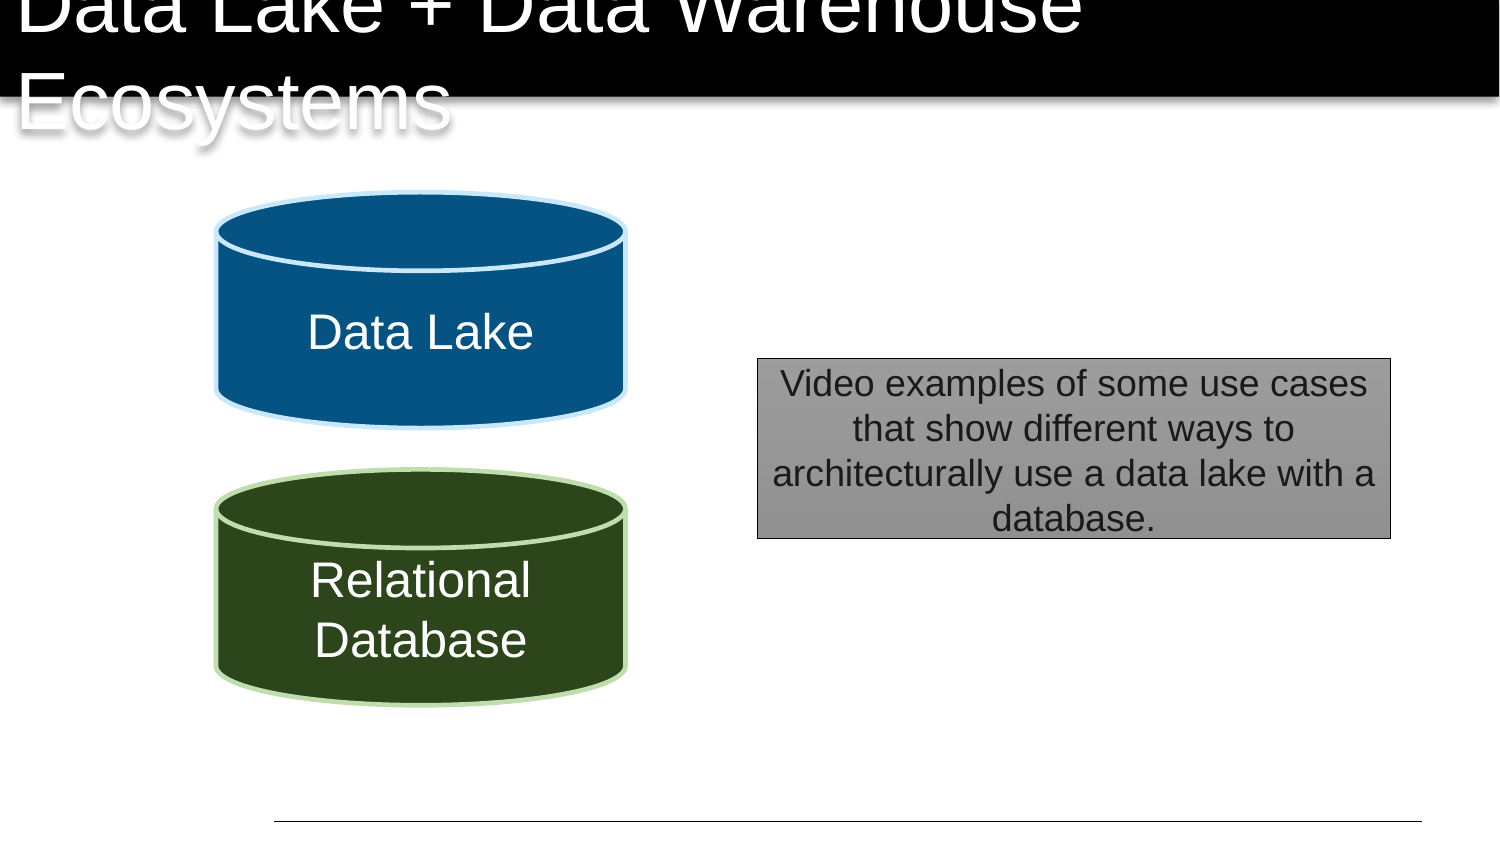

# Data Lake + Data Warehouse Ecosystems
Data Lake
Video examples of some use cases that show different ways to architecturally use a data lake with a database.
Relational Database